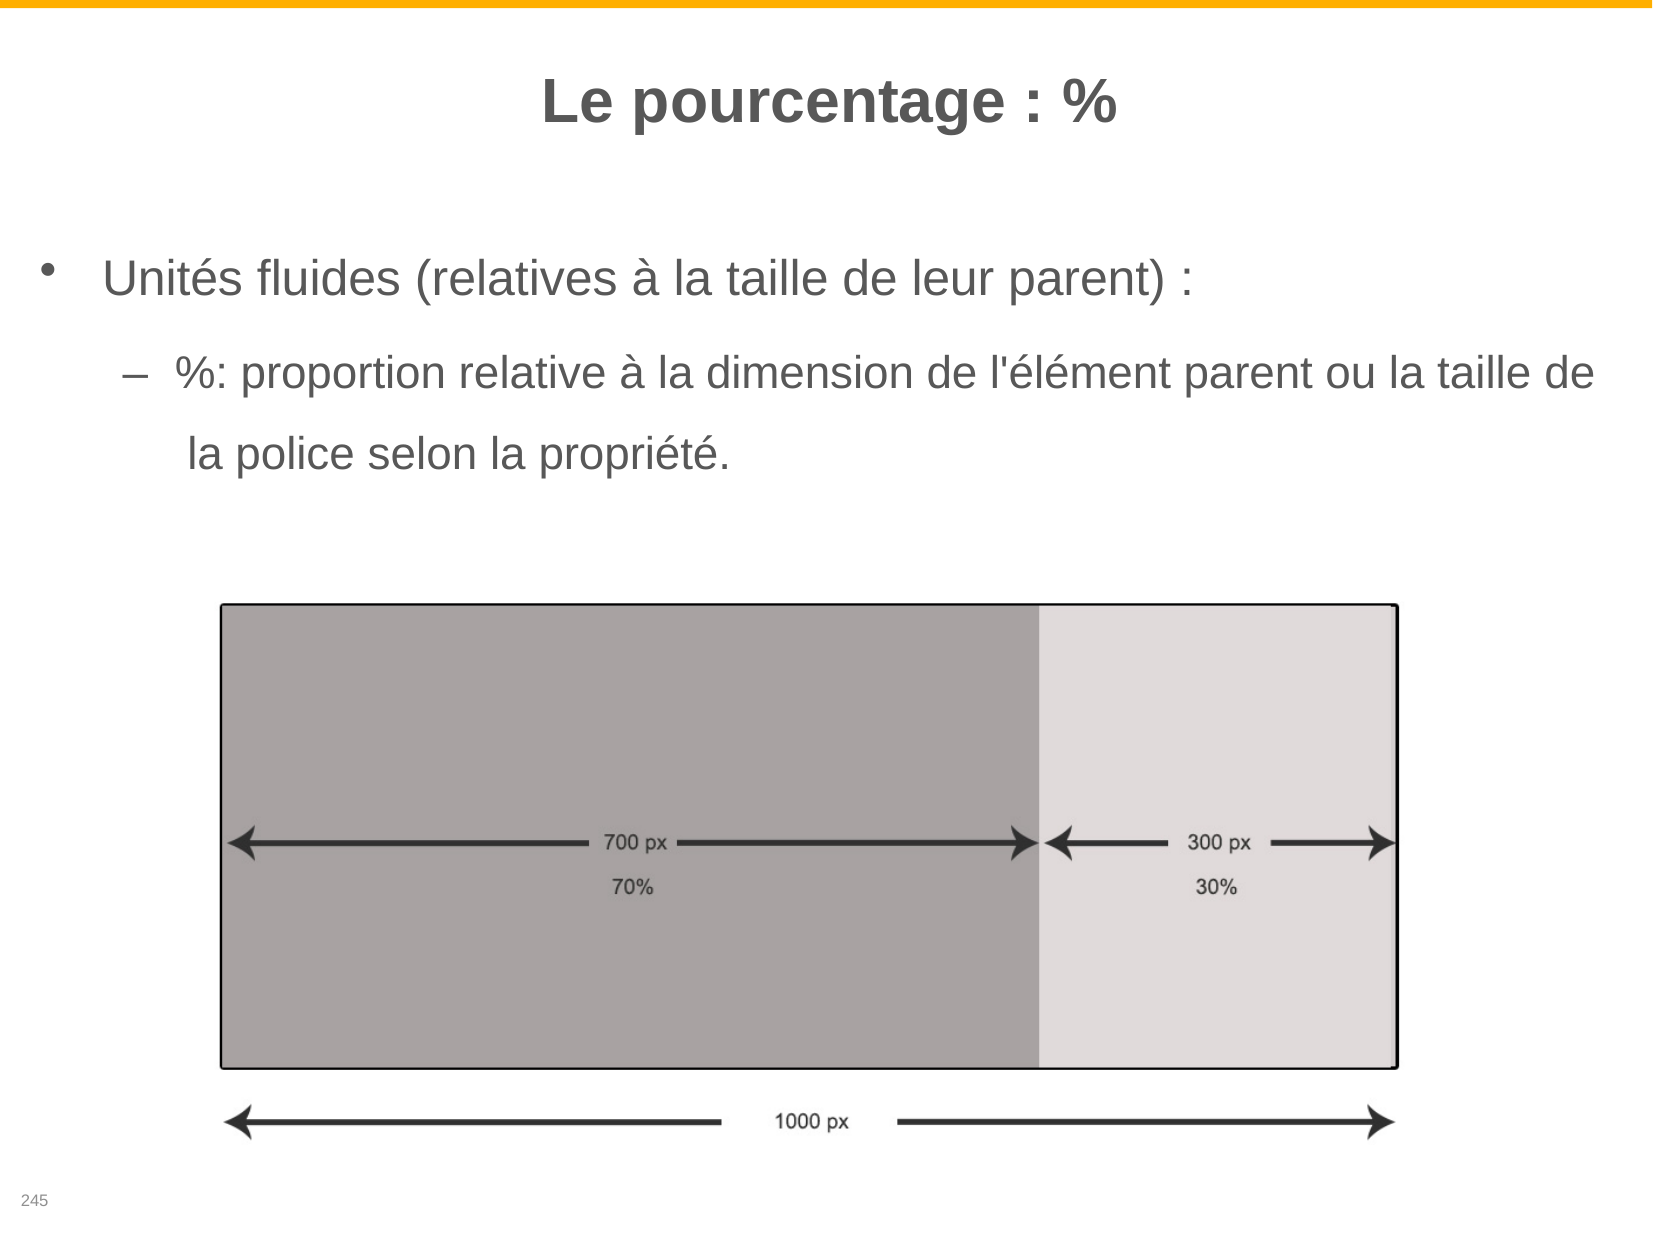

# Le pourcentage : %
Unités fluides (relatives à la taille de leur parent) :
–	%: proportion relative à la dimension de l'élément parent ou la taille de  la police selon la propriété.

245